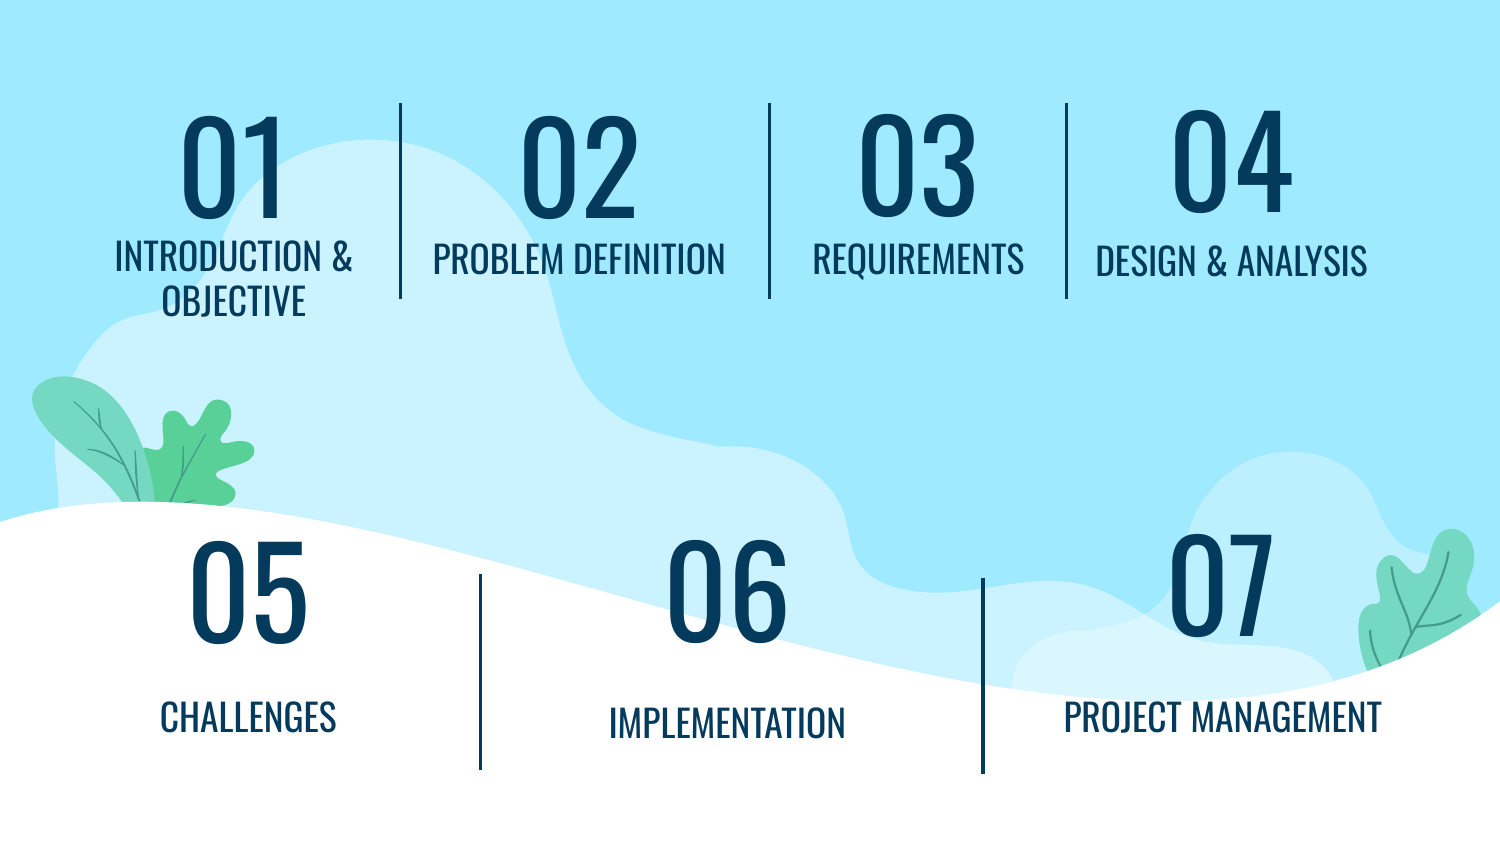

02
03
04
01
PROBLEM DEFINITION
REQUIREMENTS
DESIGN & ANALYSIS
# INTRODUCTION & OBJECTIVE
07
06
05
CHALLENGES
PROJECT MANAGEMENT
IMPLEMENTATION